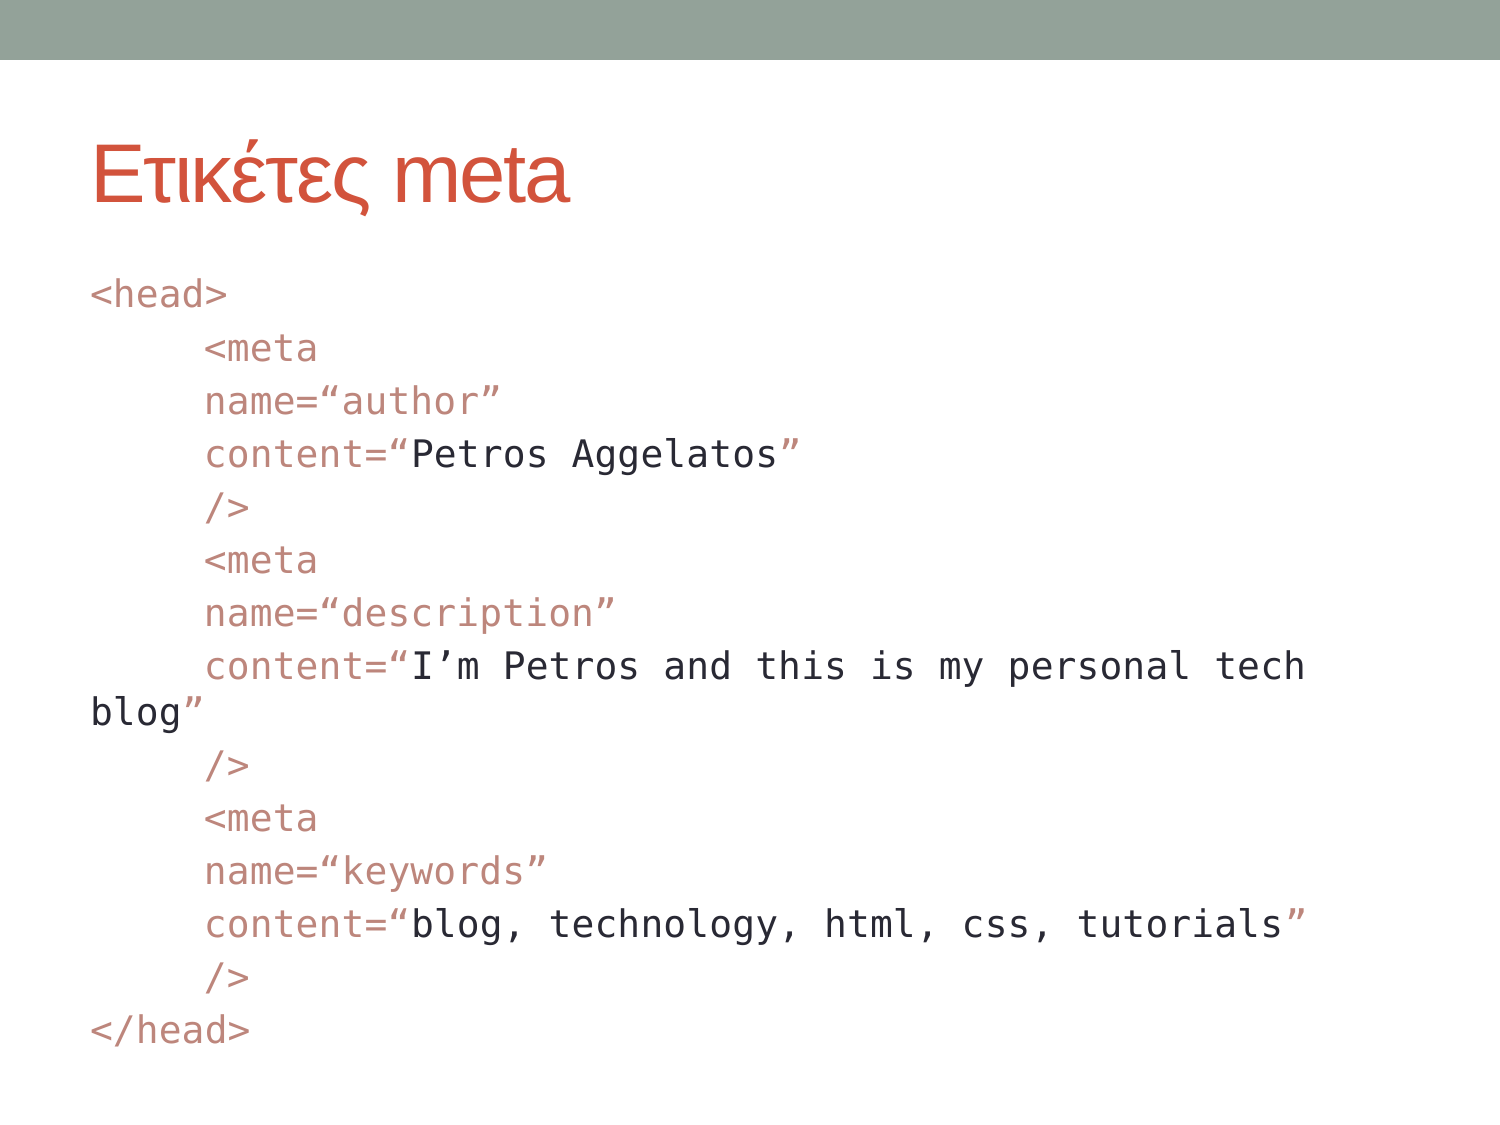

# Ετικέτες meta
<head>
	<meta
		name=“author”
		content=“Petros Aggelatos”
	/>
	<meta
		name=“description”
		content=“I’m Petros and this is my personal tech blog”
	/>
	<meta
		name=“keywords”
		content=“blog, technology, html, css, tutorials”
	/>
</head>